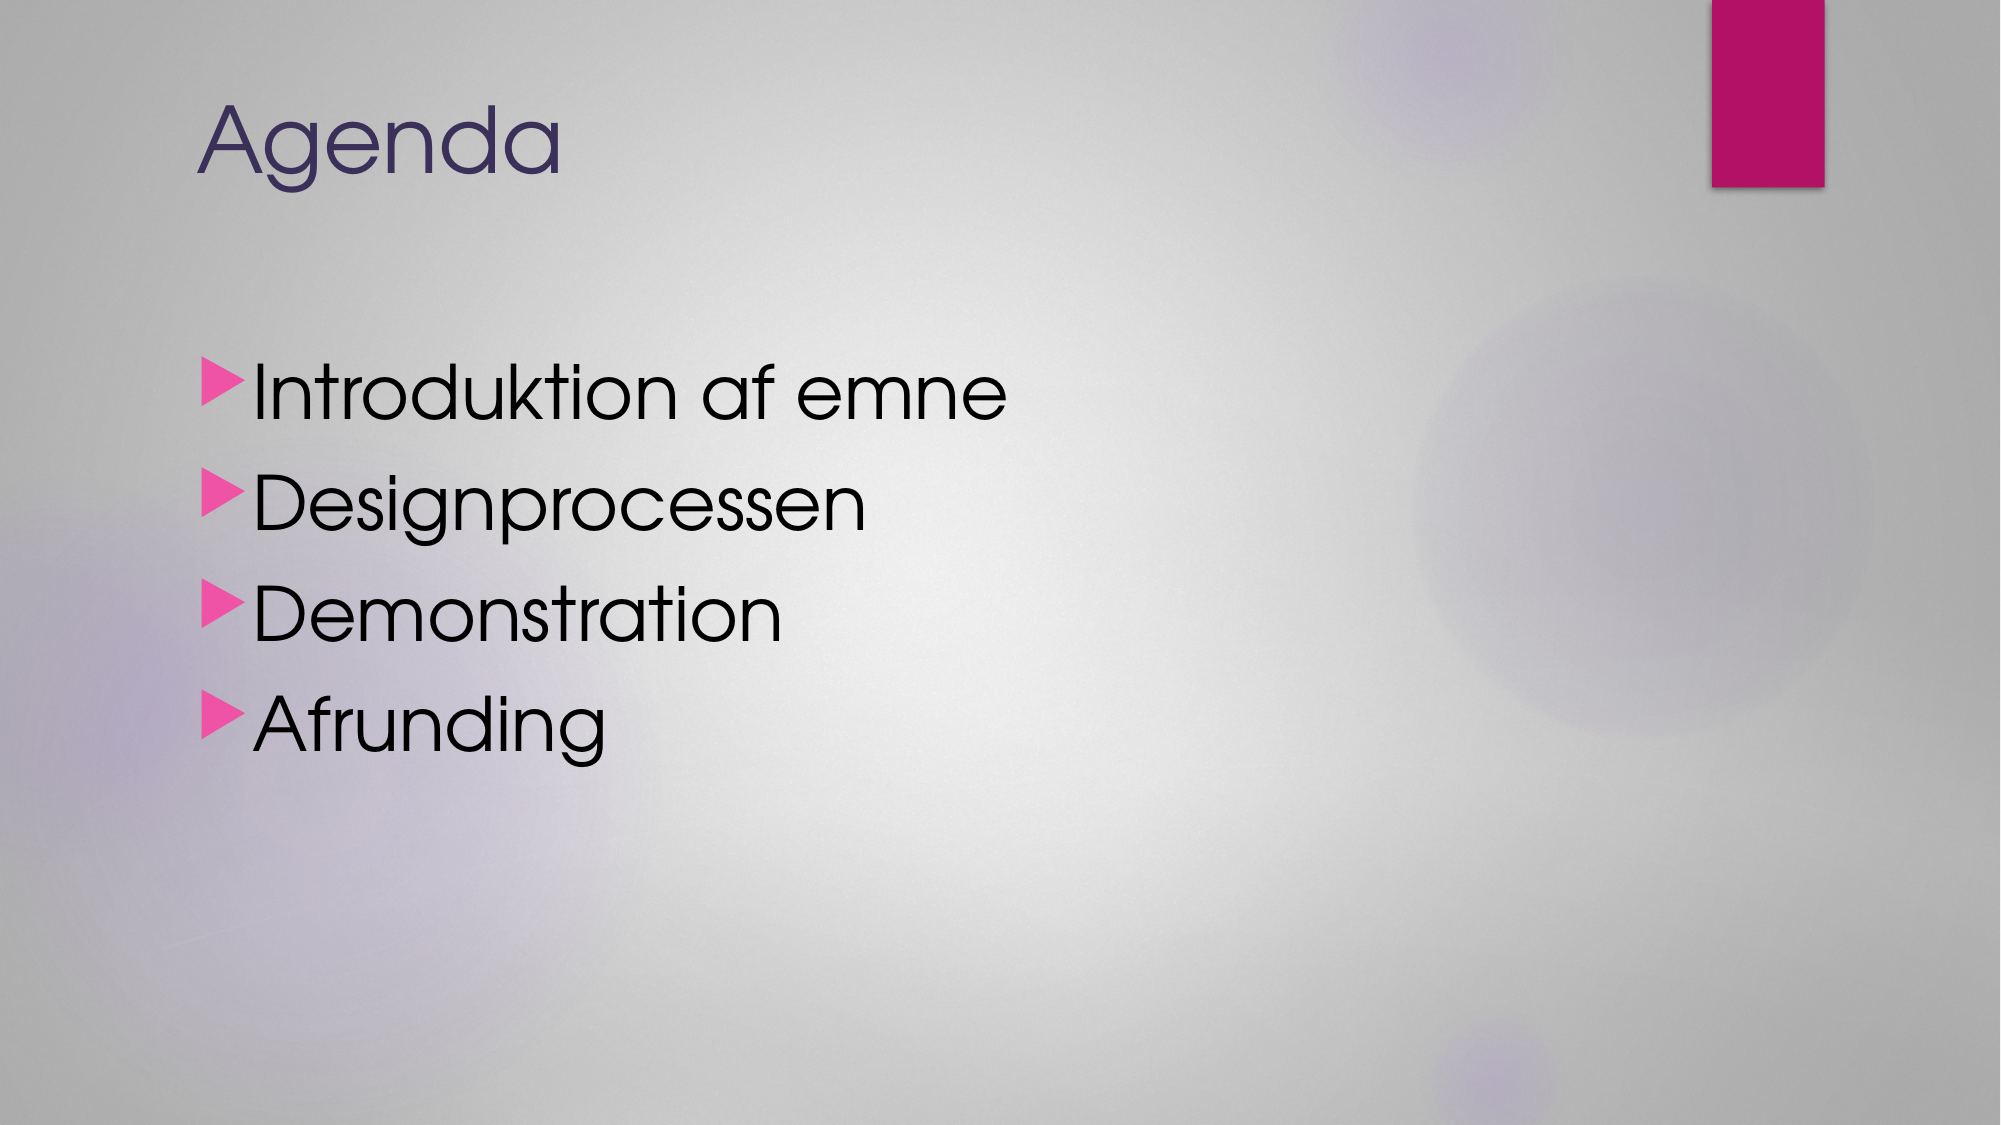

# Agenda
Introduktion af emne
Designprocessen
Demonstration
Afrunding